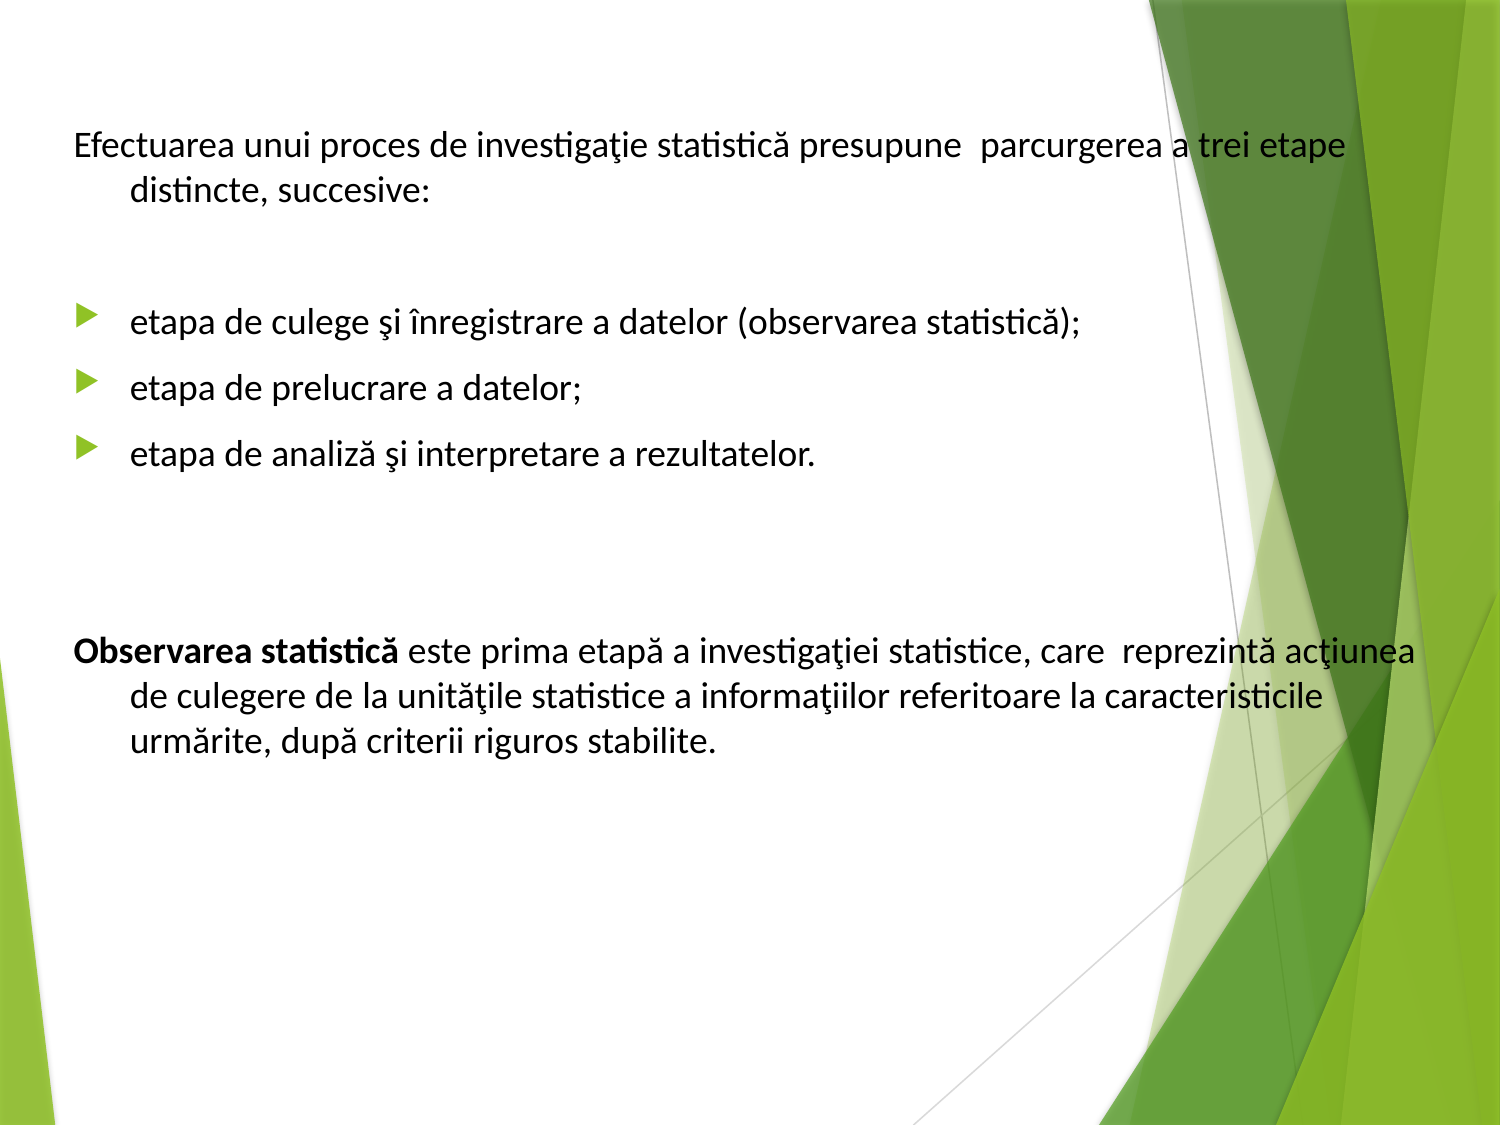

Efectuarea unui proces de investigaţie statistică presupune  parcurgerea a trei etape distincte, succesive:

etapa de culege şi înregistrare a datelor (observarea statistică);
etapa de prelucrare a datelor;
etapa de analiză şi interpretare a rezultatelor.

Observarea statistică este prima etapă a investigaţiei statistice, care  reprezintă acţiunea de culegere de la unităţile statistice a informaţiilor referitoare la caracteristicile urmărite, după criterii riguros stabilite.